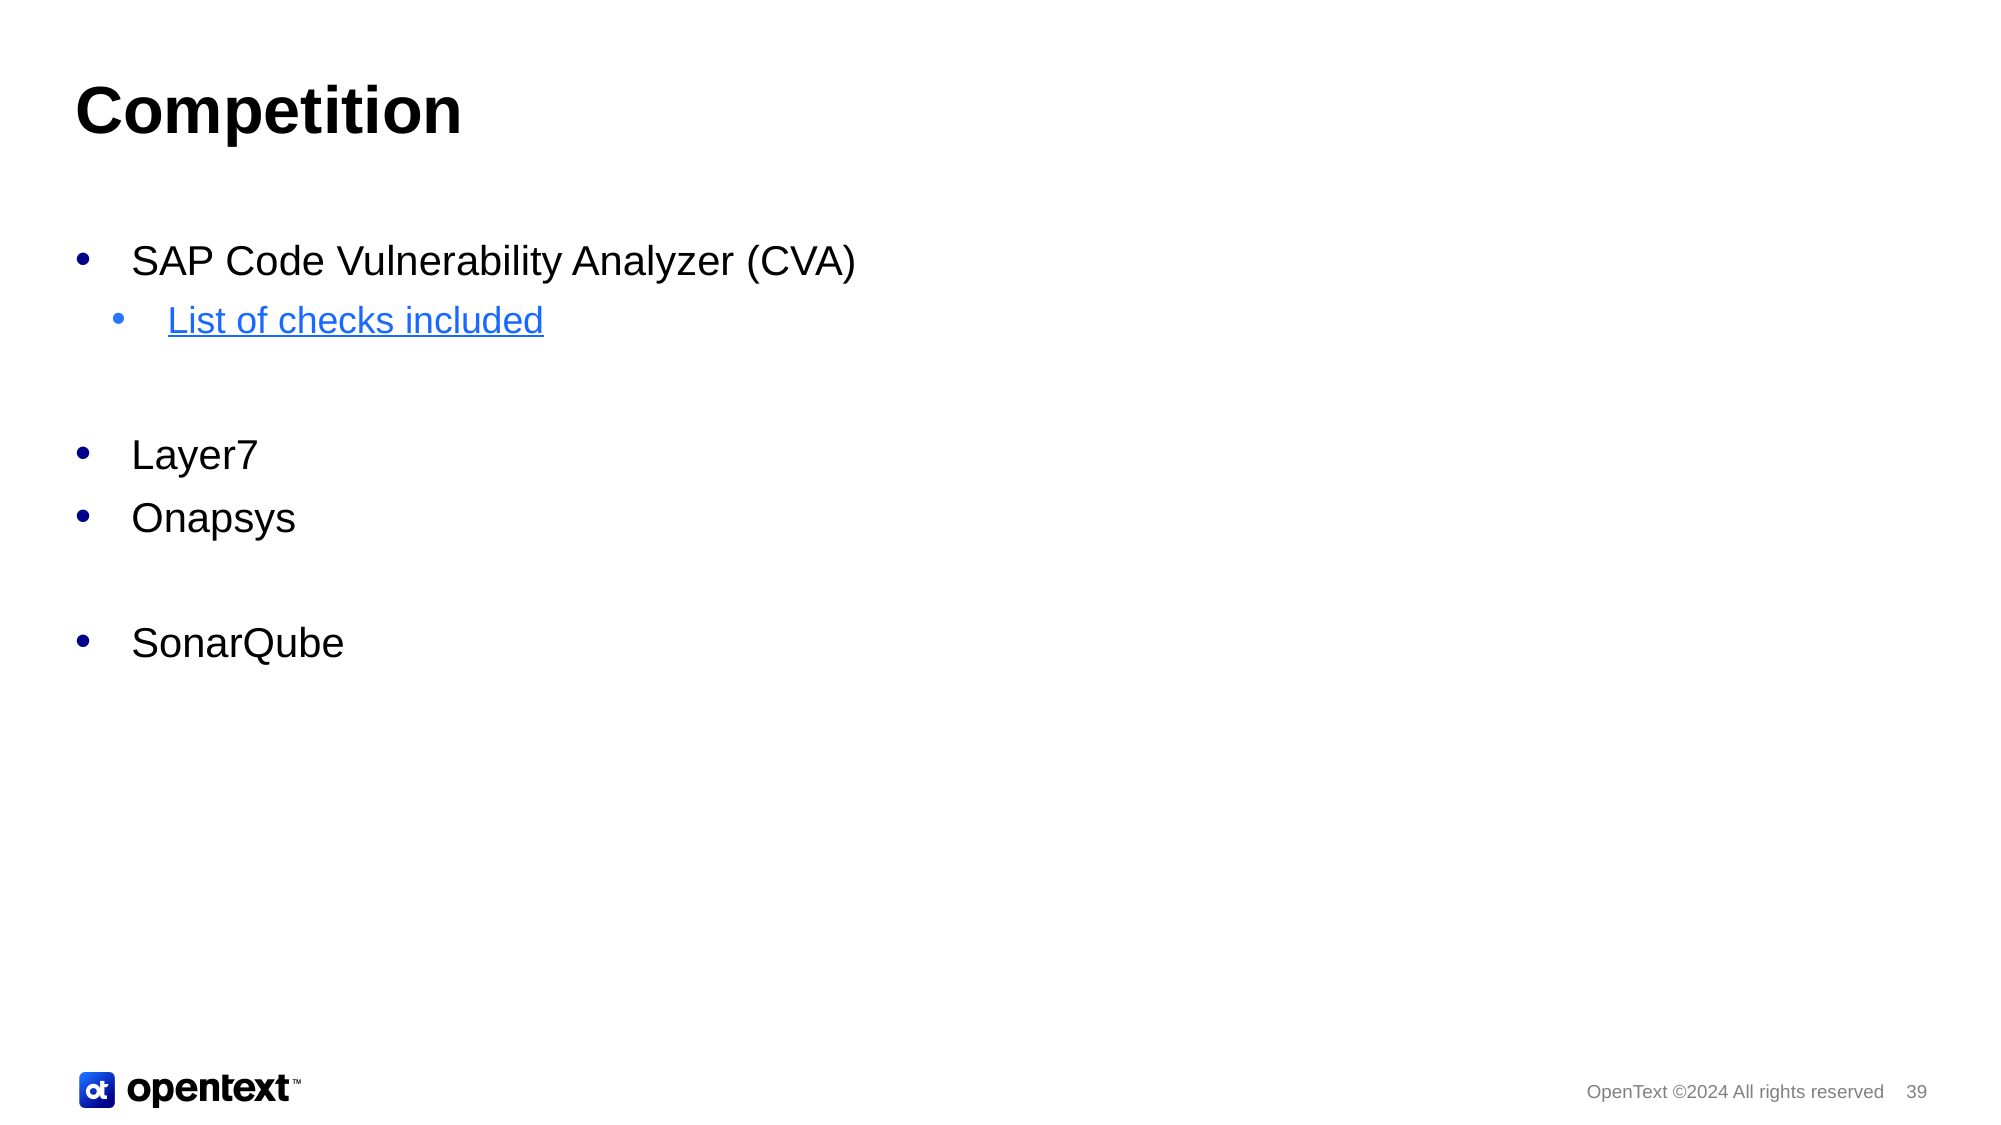

# Competition
SAP Code Vulnerability Analyzer (CVA)
List of checks included

Layer7
Onapsys

SonarQube